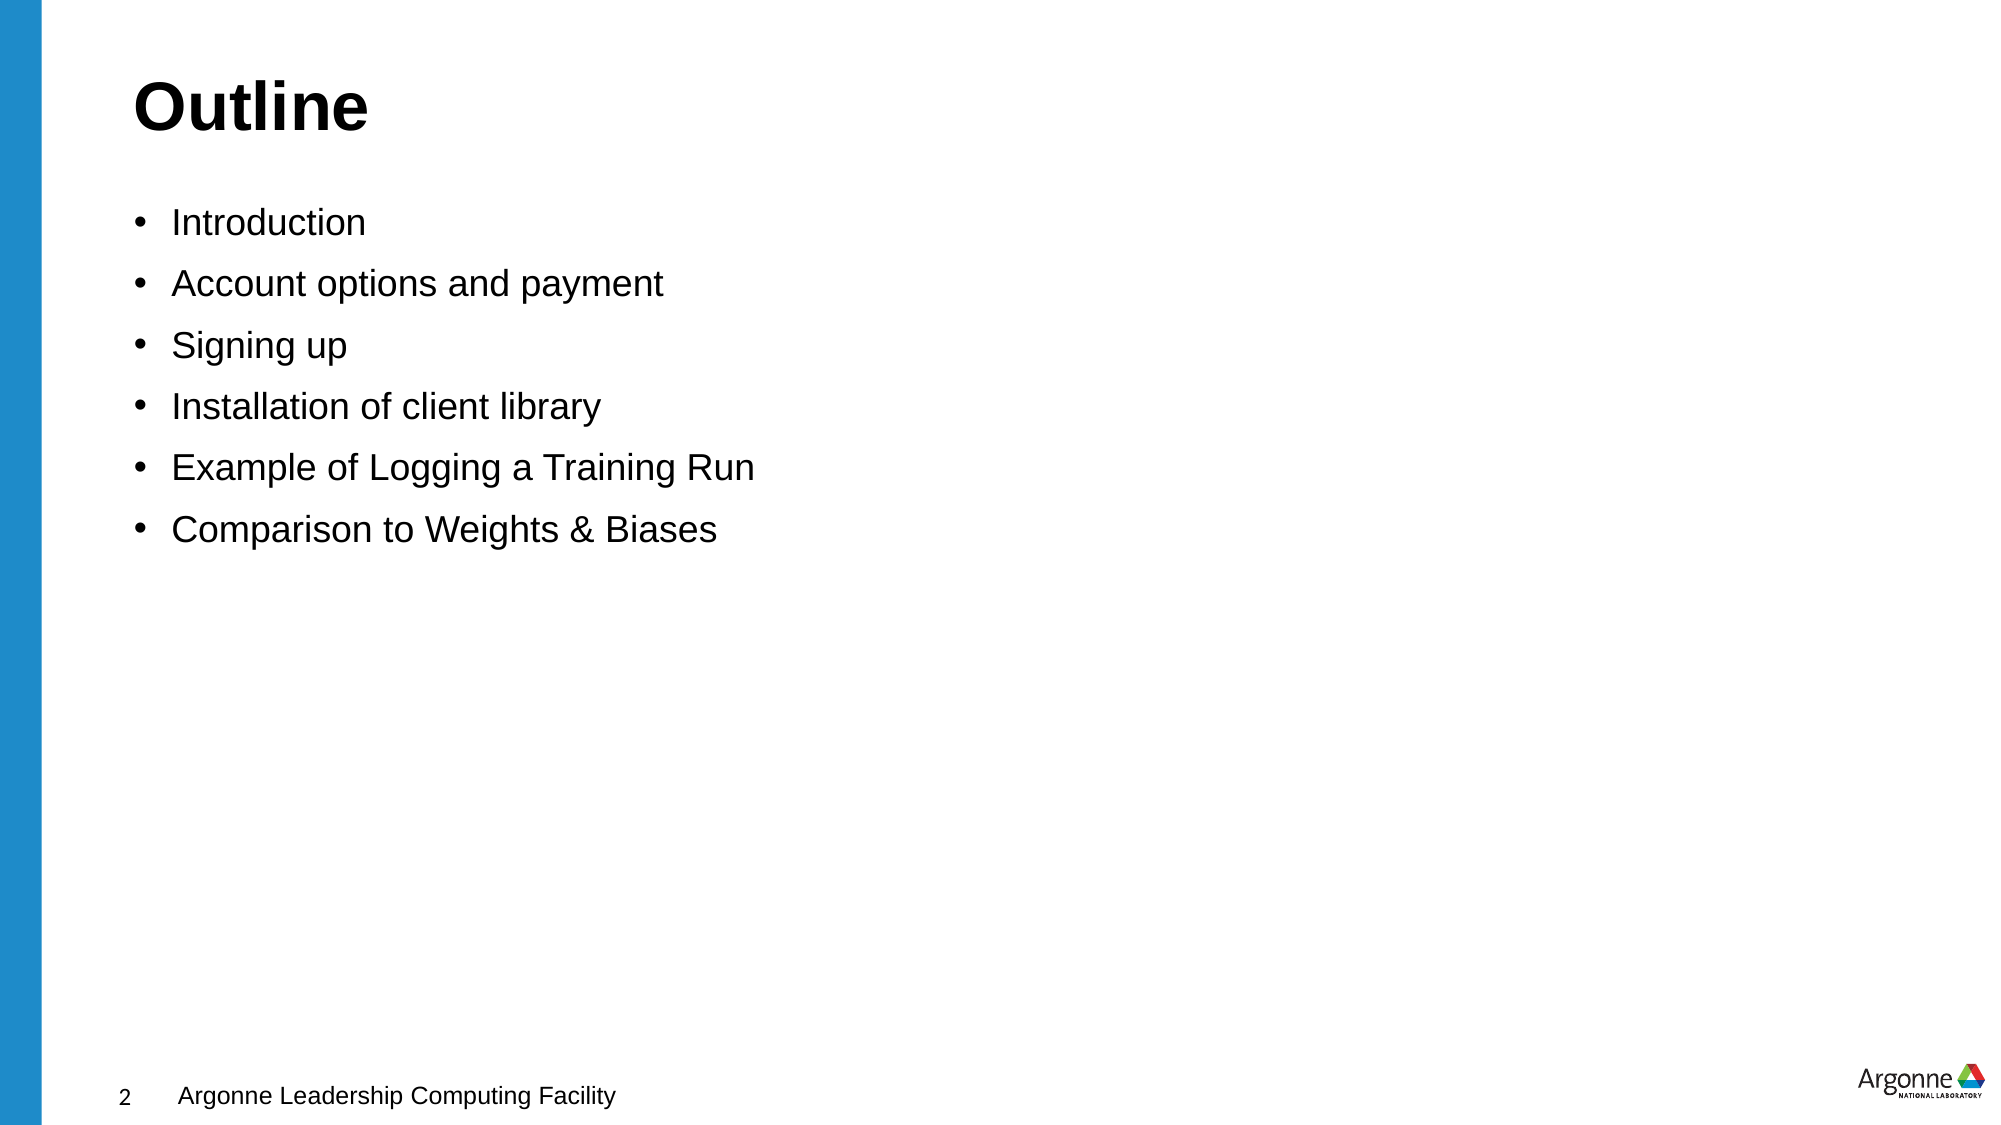

# Outline
Introduction
Account options and payment
Signing up
Installation of client library
Example of Logging a Training Run
Comparison to Weights & Biases